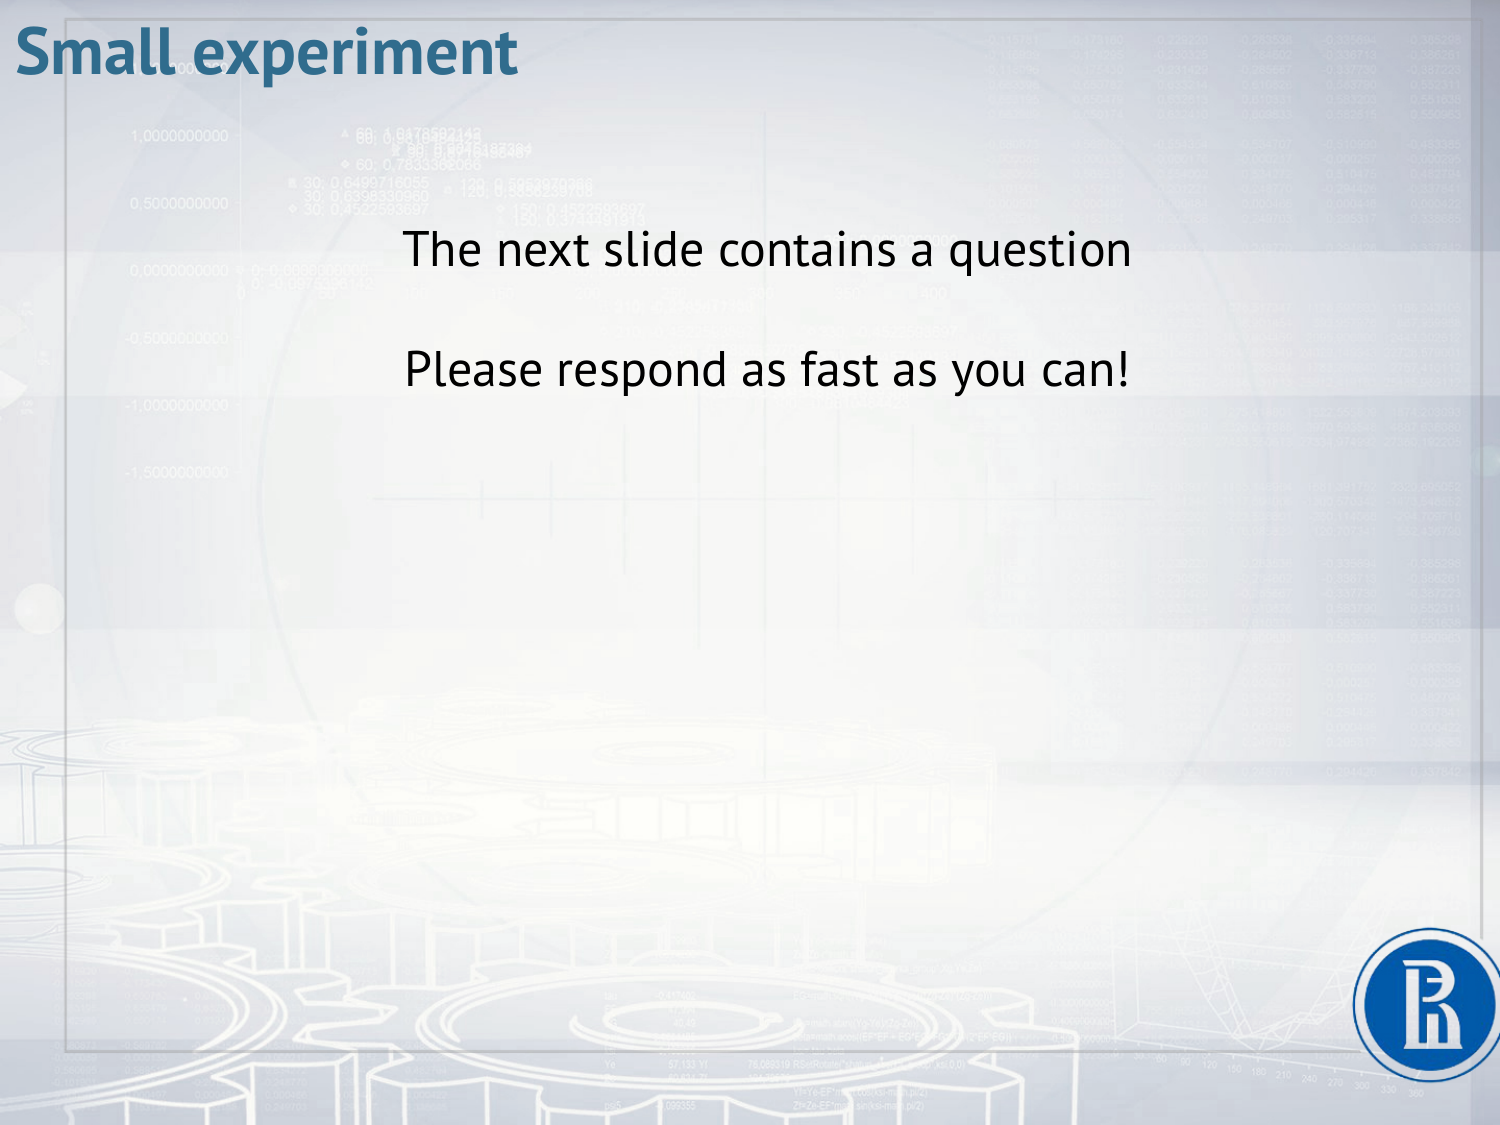

# Small experiment

The next slide contains a question

Please respond as fast as you can!